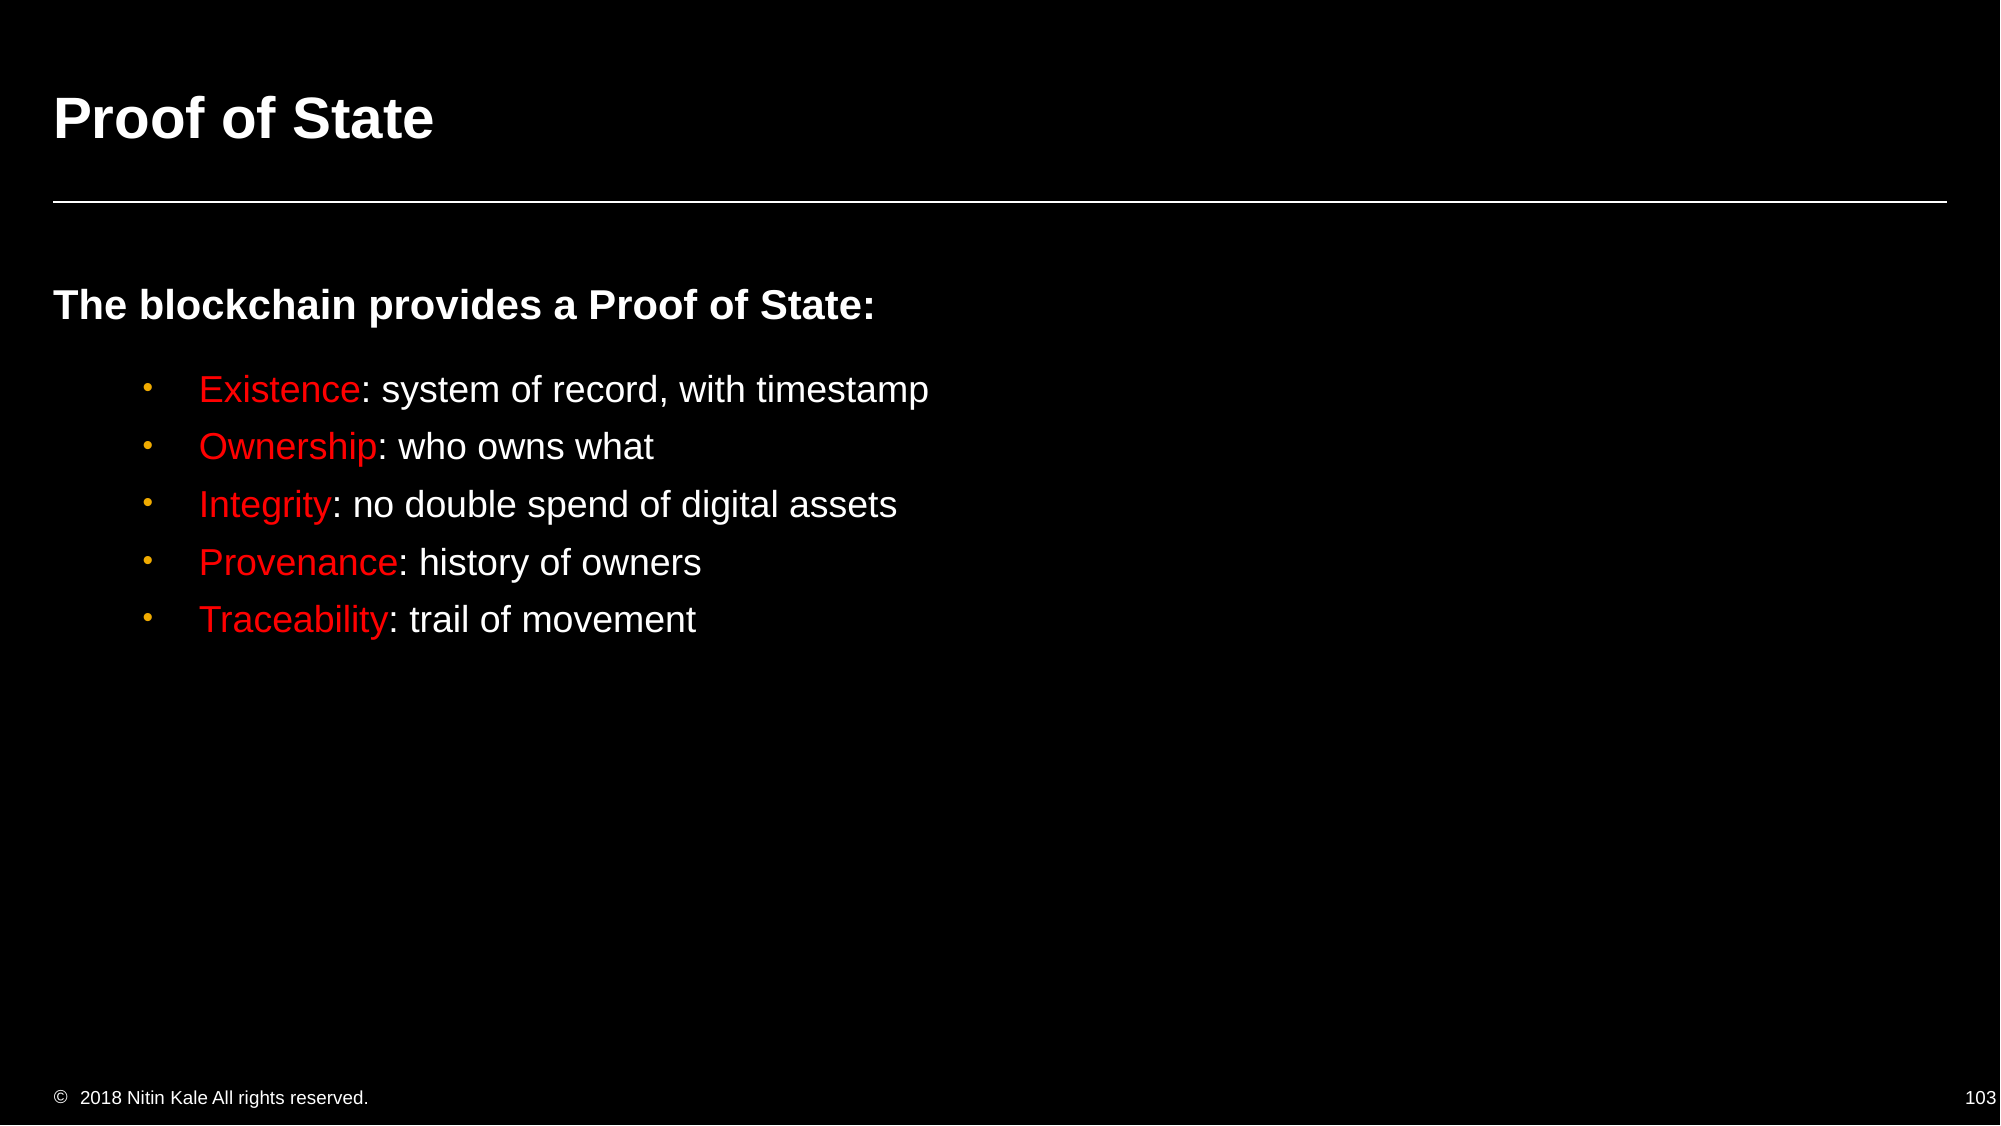

# Proof of State
The blockchain provides a Proof of State:
Existence: system of record, with timestamp
Ownership: who owns what
Integrity: no double spend of digital assets
Provenance: history of owners
Traceability: trail of movement